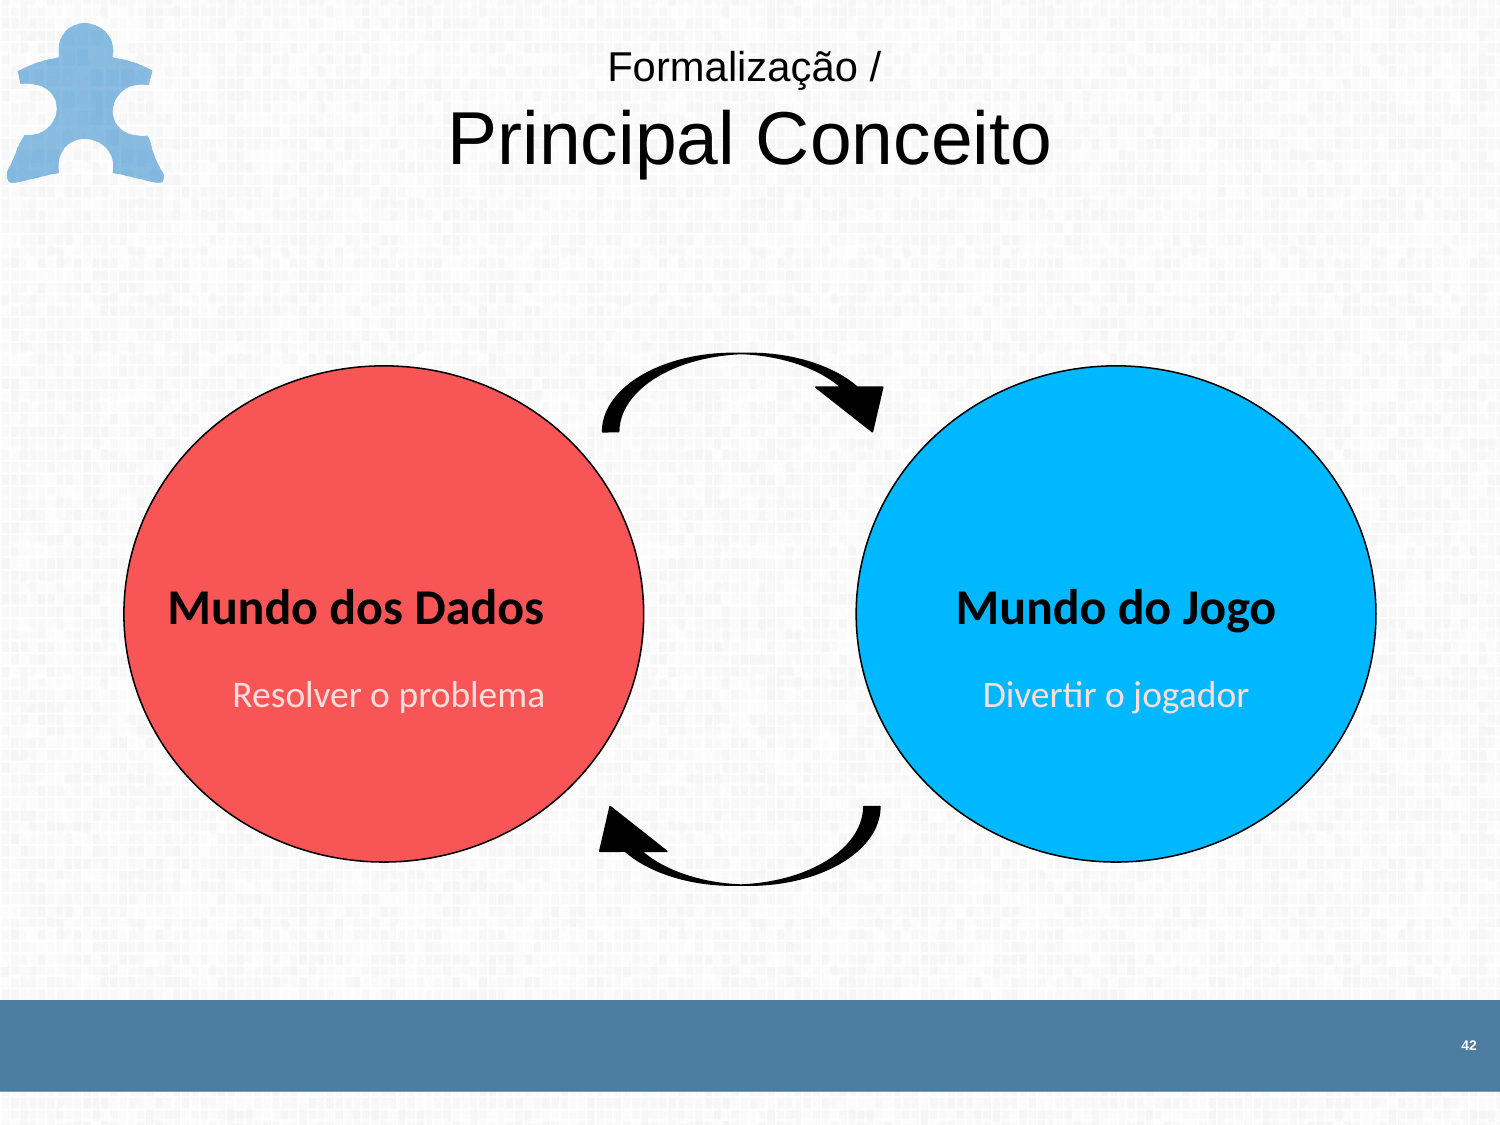

Formalização /
Principal Conceito

Mundo dos Dados
Mundo do Jogo
Resolver o problema
Divertir o jogador

42